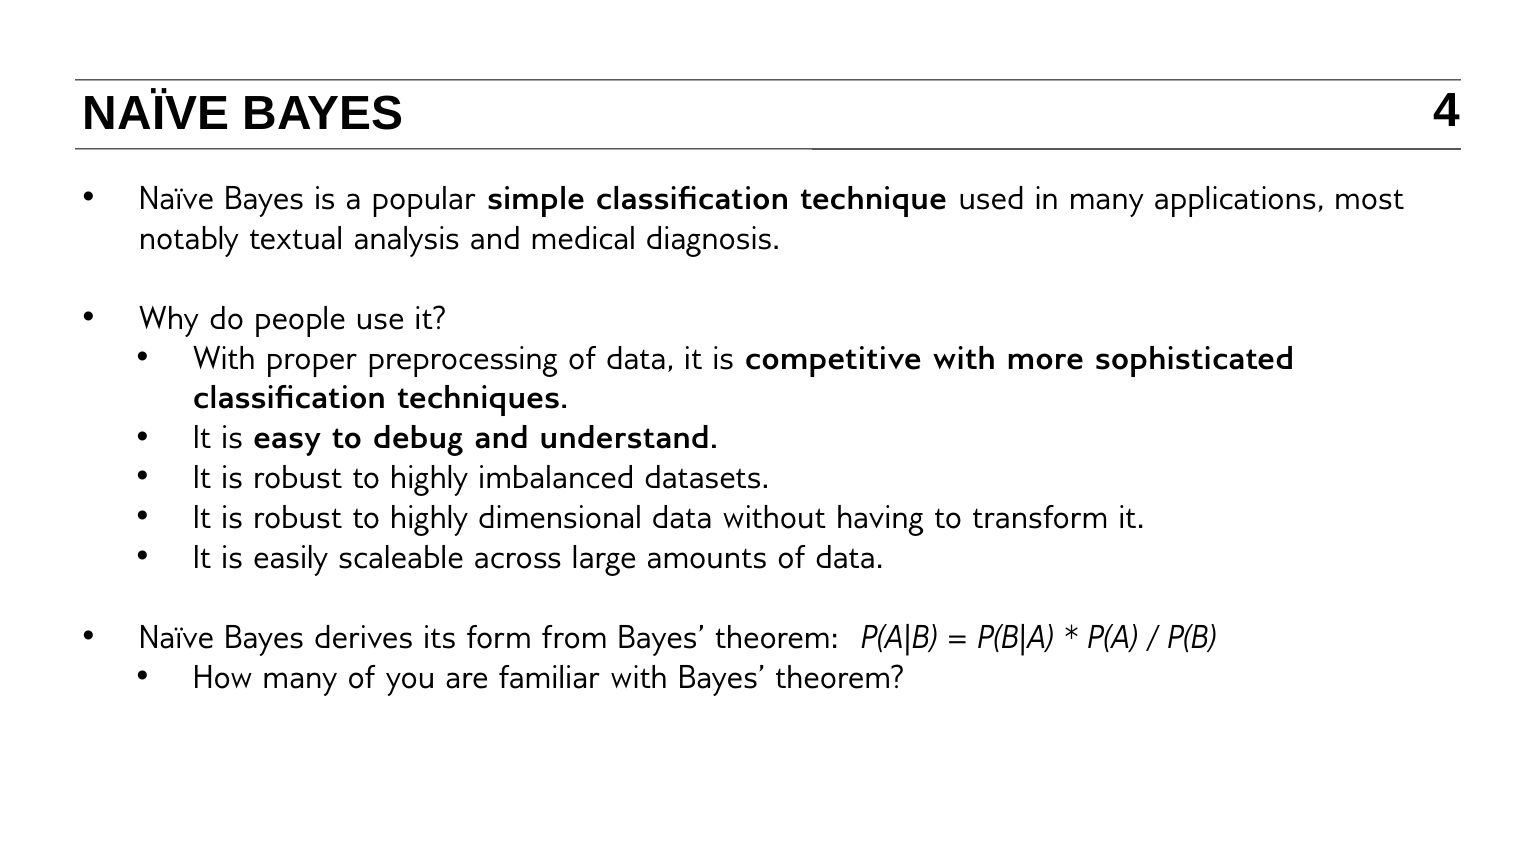

Naïve Bayes
4
Naïve Bayes is a popular simple classification technique used in many applications, most notably textual analysis and medical diagnosis.

Why do people use it?
With proper preprocessing of data, it is competitive with more sophisticated classification techniques.
It is easy to debug and understand.
It is robust to highly imbalanced datasets.
It is robust to highly dimensional data without having to transform it.
It is easily scaleable across large amounts of data.

Naïve Bayes derives its form from Bayes’ theorem:  P(A|B) = P(B|A) * P(A) / P(B)
How many of you are familiar with Bayes’ theorem?